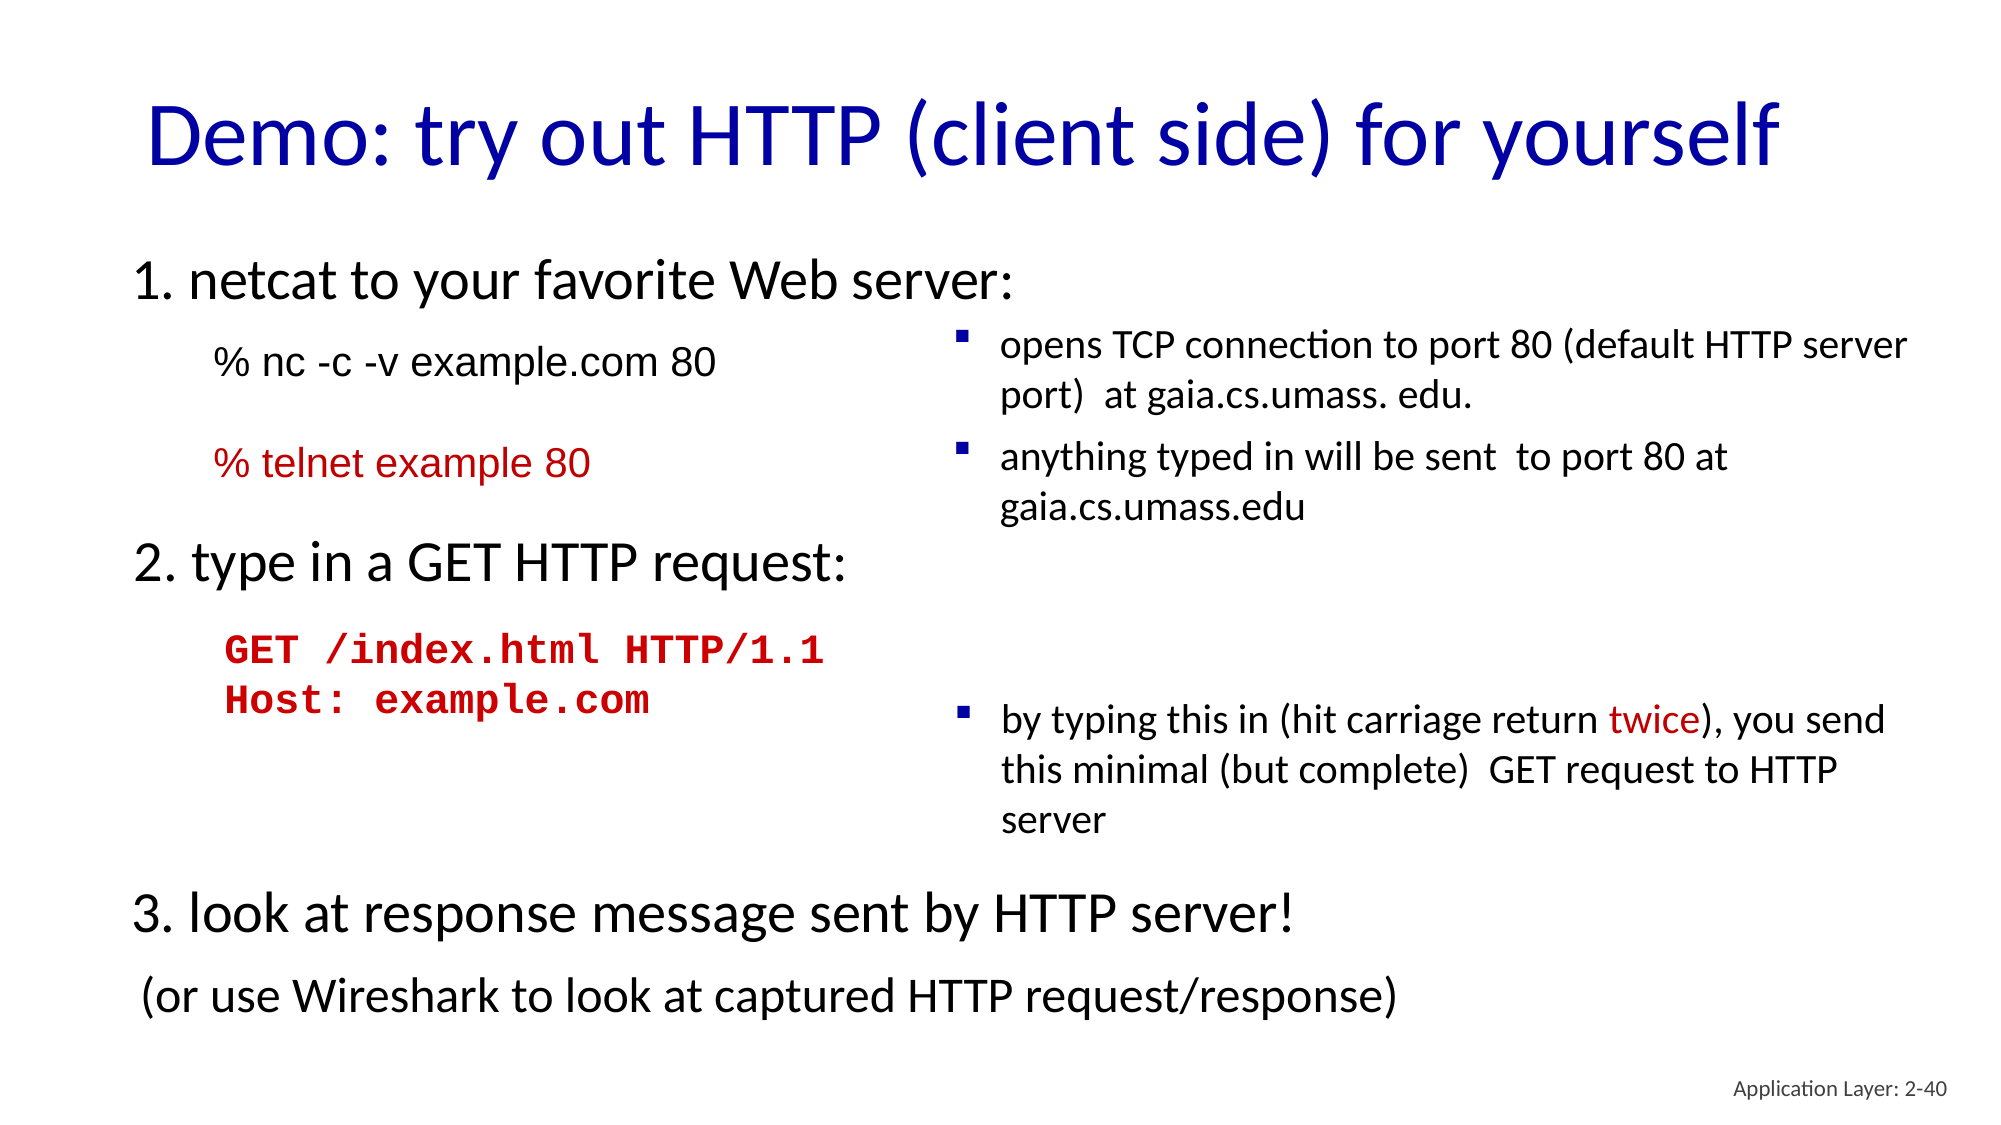

# Demo: try out HTTP (client side) for yourself
1. netcat to your favorite Web server:

opens TCP connection to port 80 (default HTTP server port)  at gaia.cs.umass. edu.
anything typed in will be sent  to port 80 at gaia.cs.umass.edu
% nc -c -v example.com 80

% telnet example 80
2. type in a GET HTTP request:

GET /index.html HTTP/1.1
Host: example.com

by typing this in (hit carriage return twice), you send this minimal (but complete)  GET request to HTTP server
3. look at response message sent by HTTP server!
(or use Wireshark to look at captured HTTP request/response)
Application Layer: 2-40